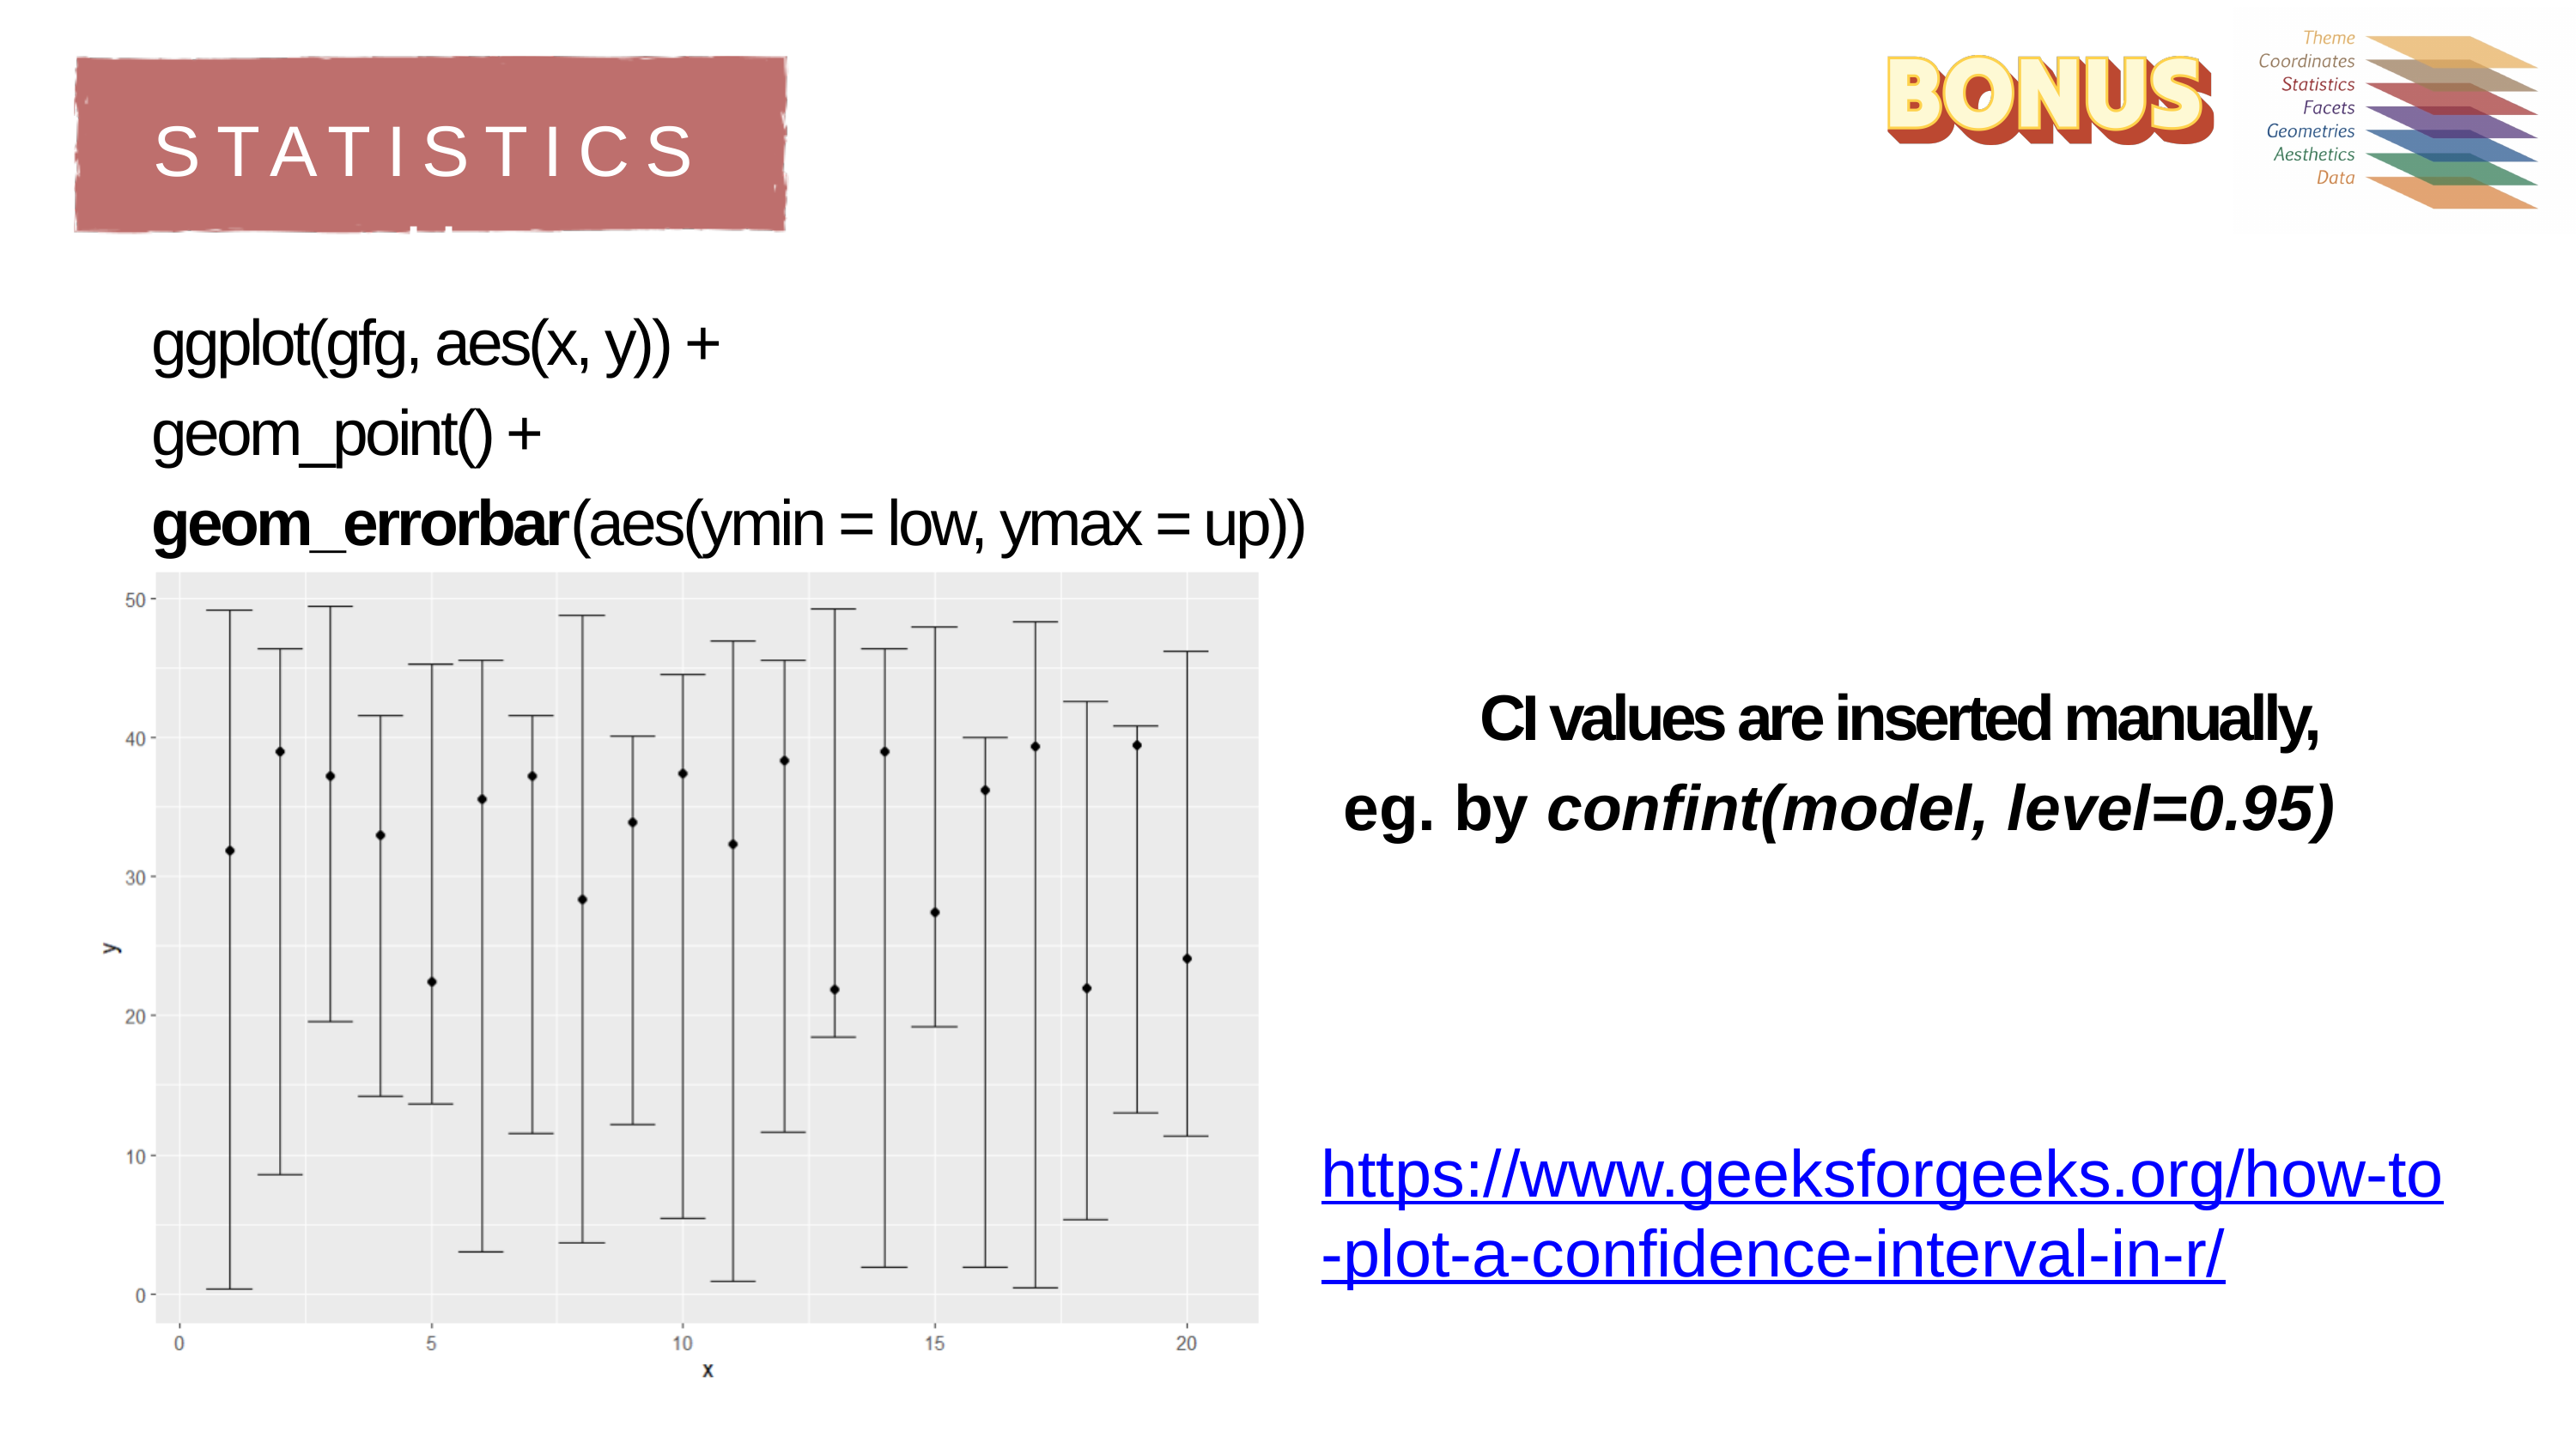

STATISTICS II
ggplot(gfg, aes(x, y)) +
geom_point() +
geom_errorbar(aes(ymin = low, ymax = up))

CI values are inserted manually,
eg. by confint(model, level=0.95)
https://www.geeksforgeeks.org/how-to-plot-a-confidence-interval-in-r/